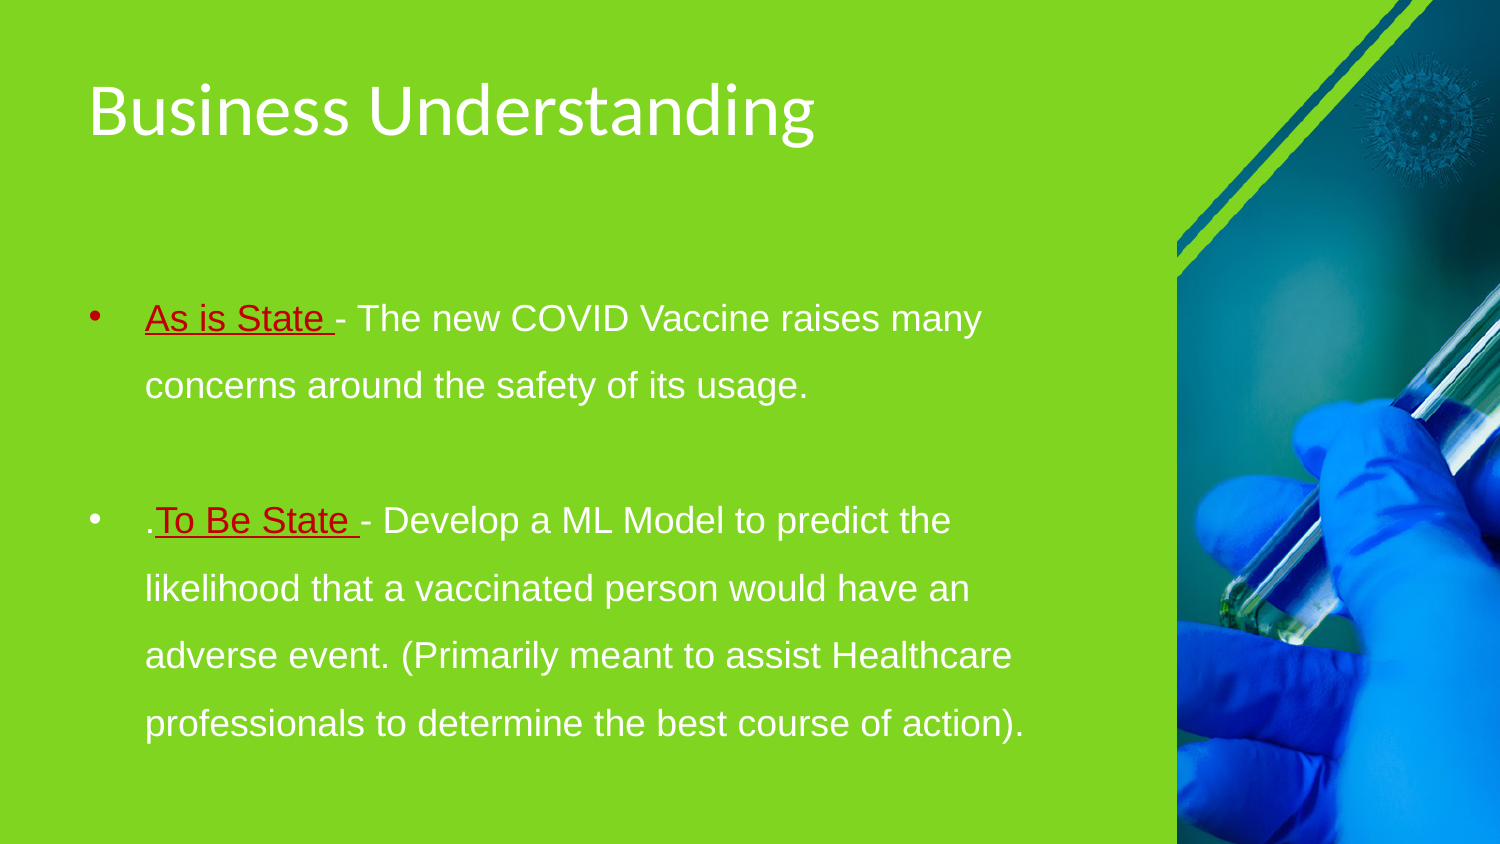

# Business Understanding

As is State - The new COVID Vaccine raises many concerns around the safety of its usage.

.To Be State - Develop a ML Model to predict the likelihood that a vaccinated person would have an adverse event. (Primarily meant to assist Healthcare professionals to determine the best course of action).